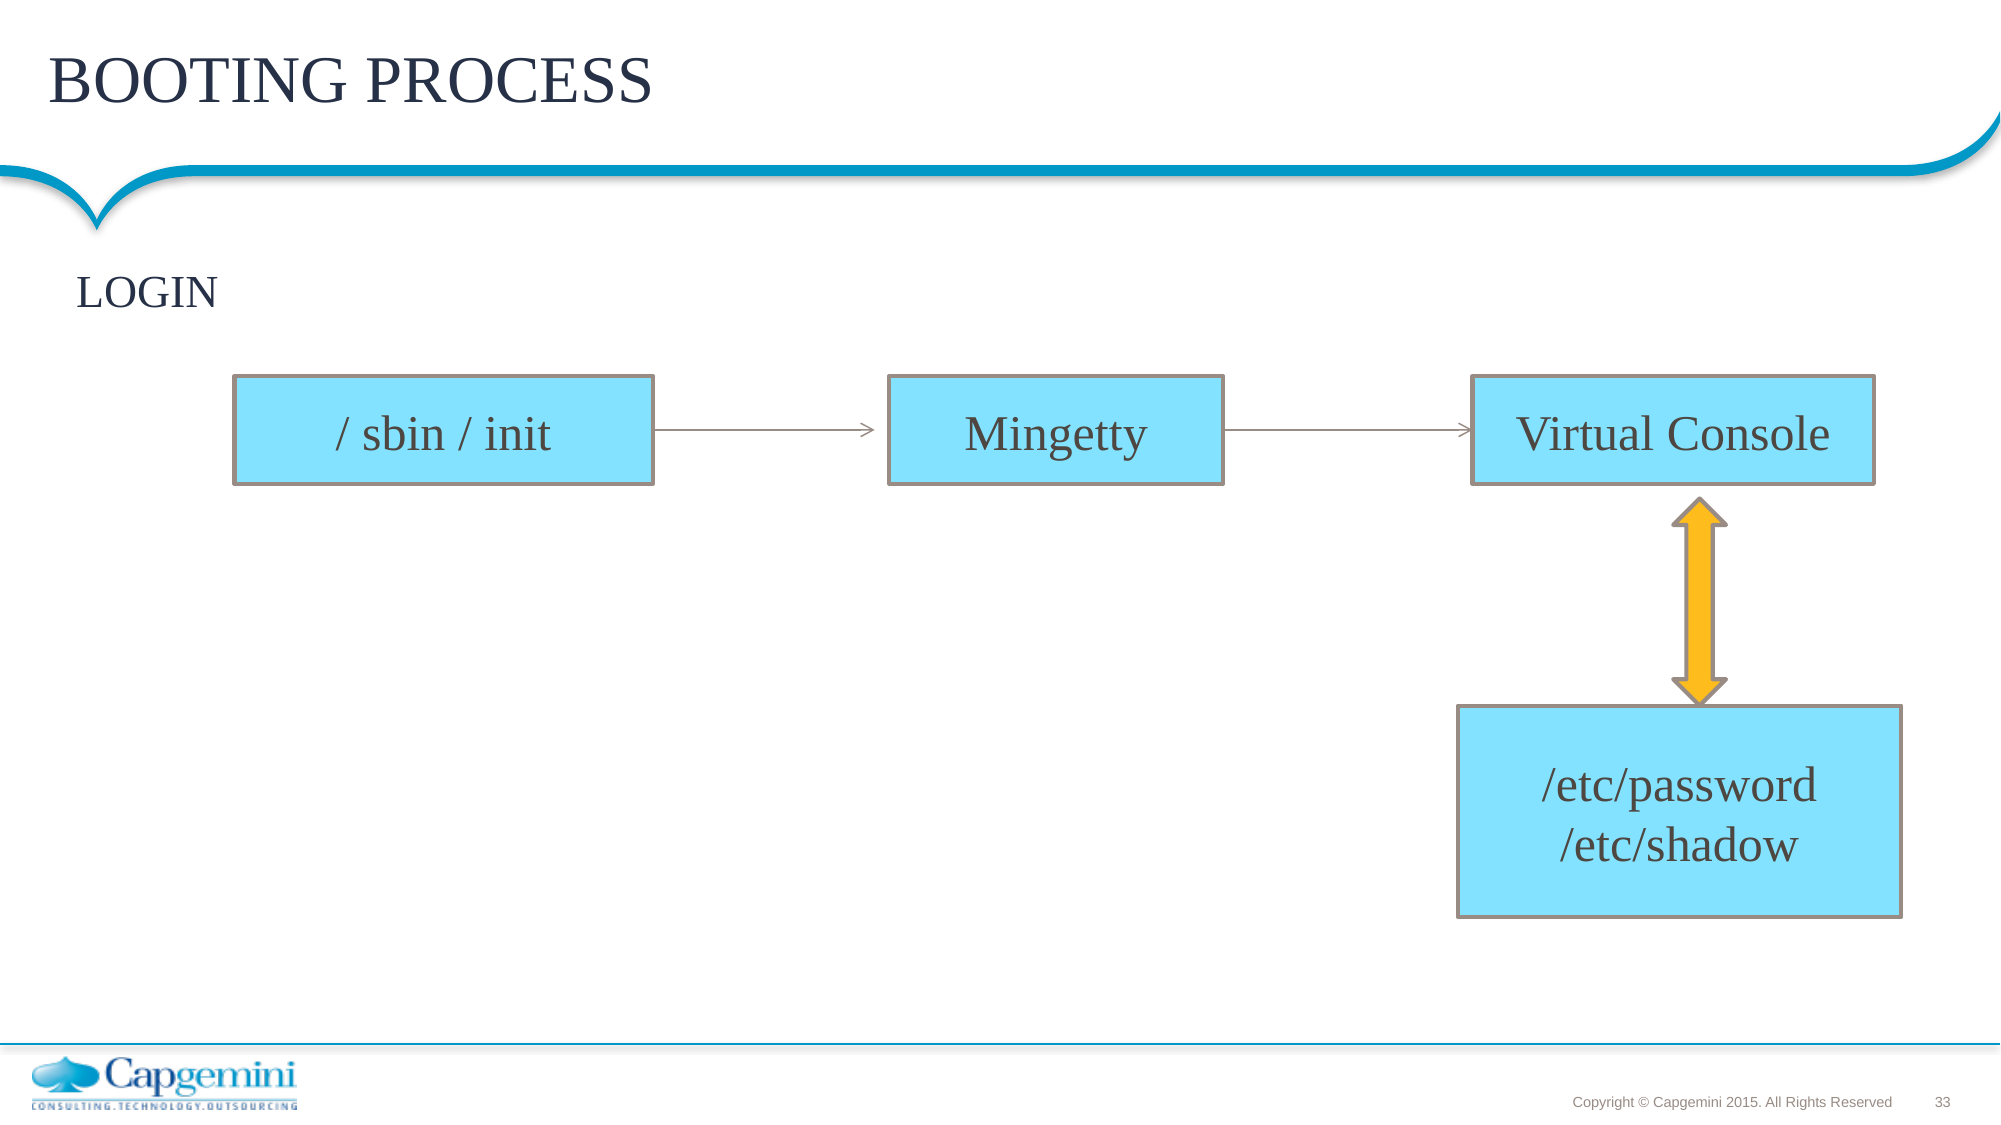

BOOTING PROCESS
# LOGIN
/ sbin / init
Mingetty
Virtual Console

/etc/password
/etc/shadow